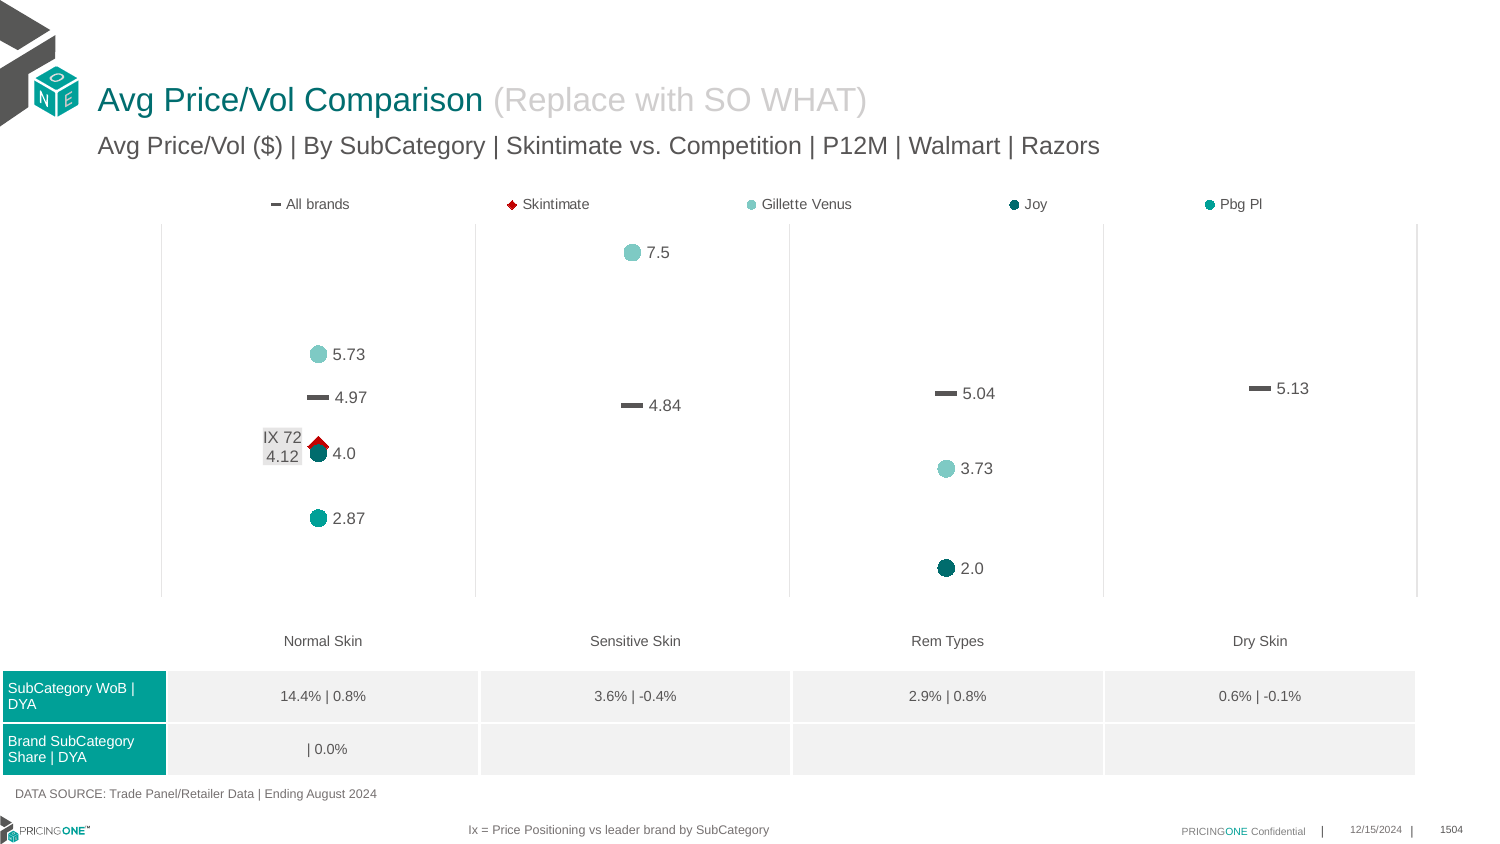

# Avg Price/Vol Comparison (Replace with SO WHAT)
Avg Price/Vol ($) | By SubCategory | Skintimate vs. Competition | P12M | Walmart | Razors

### Chart

| Category | All brands | Skintimate | Gillette Venus | Joy | Pbg Pl |
|---|---|---|---|---|---|
| IX 72 | 4.97 | 4.12 | 5.73 | 4.0 | 2.87 |
| None | 4.84 | None | 7.5 | None | None |
| None | 5.04 | None | 3.73 | 2.0 | None |
| None | 5.13 | None | None | None | None |
|  | Normal Skin | Sensitive Skin | Rem Types | Dry Skin |
| --- | --- | --- | --- | --- |
| SubCategory WoB | DYA | 14.4% | 0.8% | 3.6% | -0.4% | 2.9% | 0.8% | 0.6% | -0.1% |
| Brand SubCategory Share | DYA | | 0.0% |  |  |  |
DATA SOURCE: Trade Panel/Retailer Data | Ending August 2024
Ix = Price Positioning vs leader brand by SubCategory
12/15/2024
1504